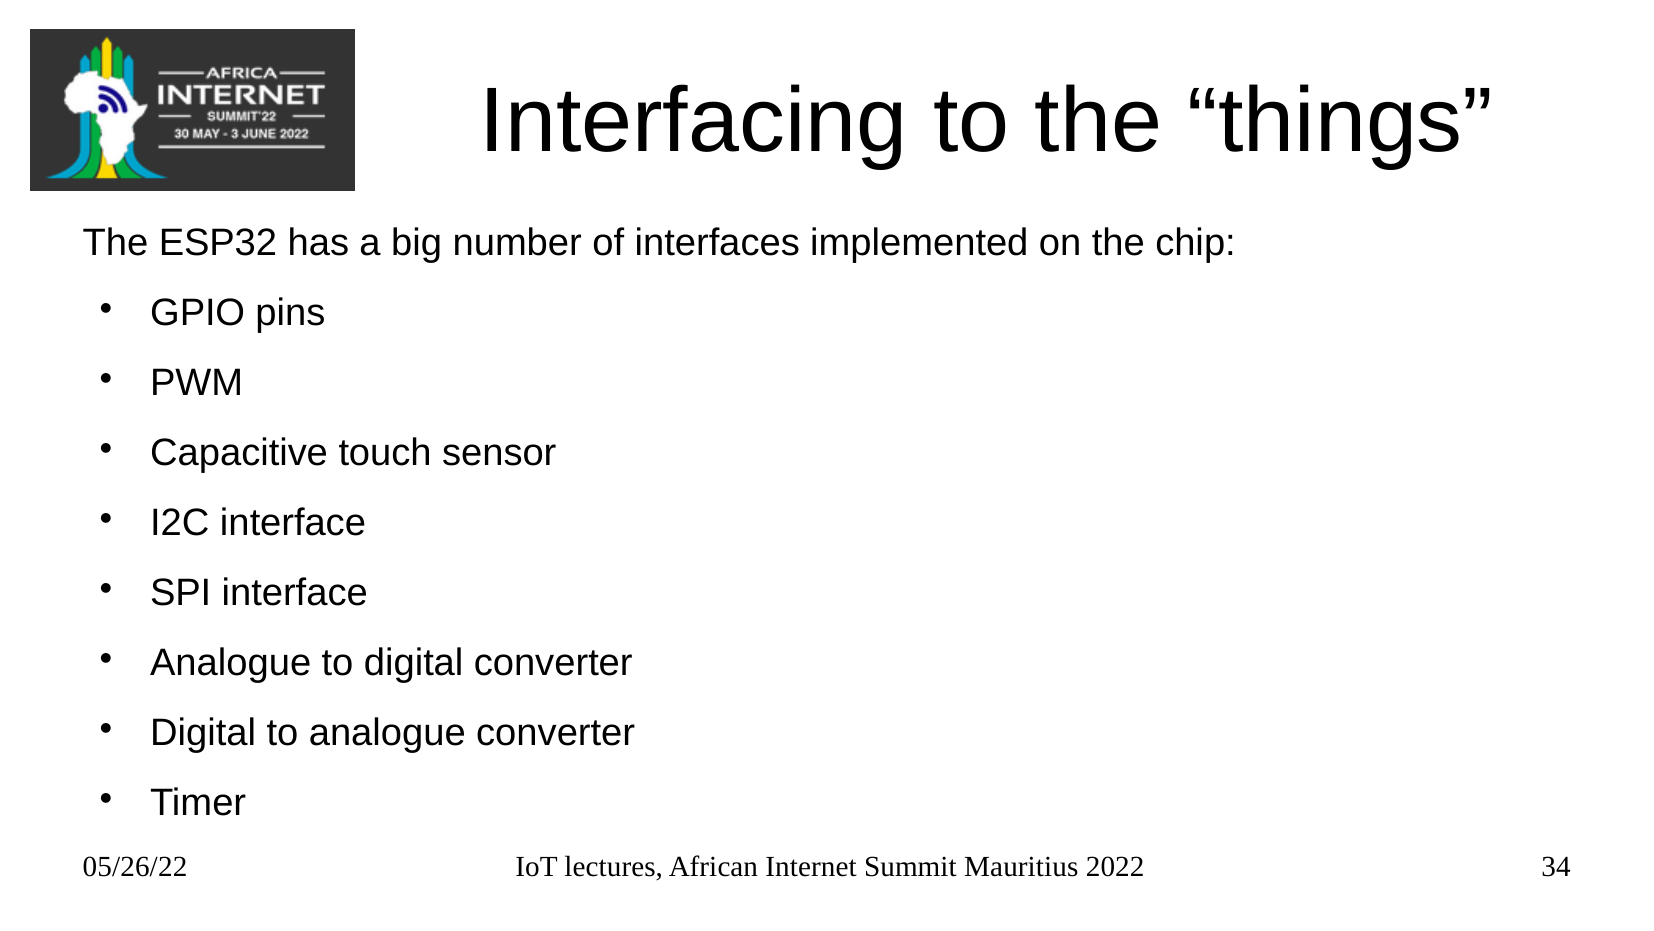

# Interfacing to the “things”
The ESP32 has a big number of interfaces implemented on the chip:
GPIO pins
PWM
Capacitive touch sensor
I2C interface
SPI interface
Analogue to digital converter
Digital to analogue converter
Timer

05/26/22
IoT lectures, African Internet Summit Mauritius 2022
34